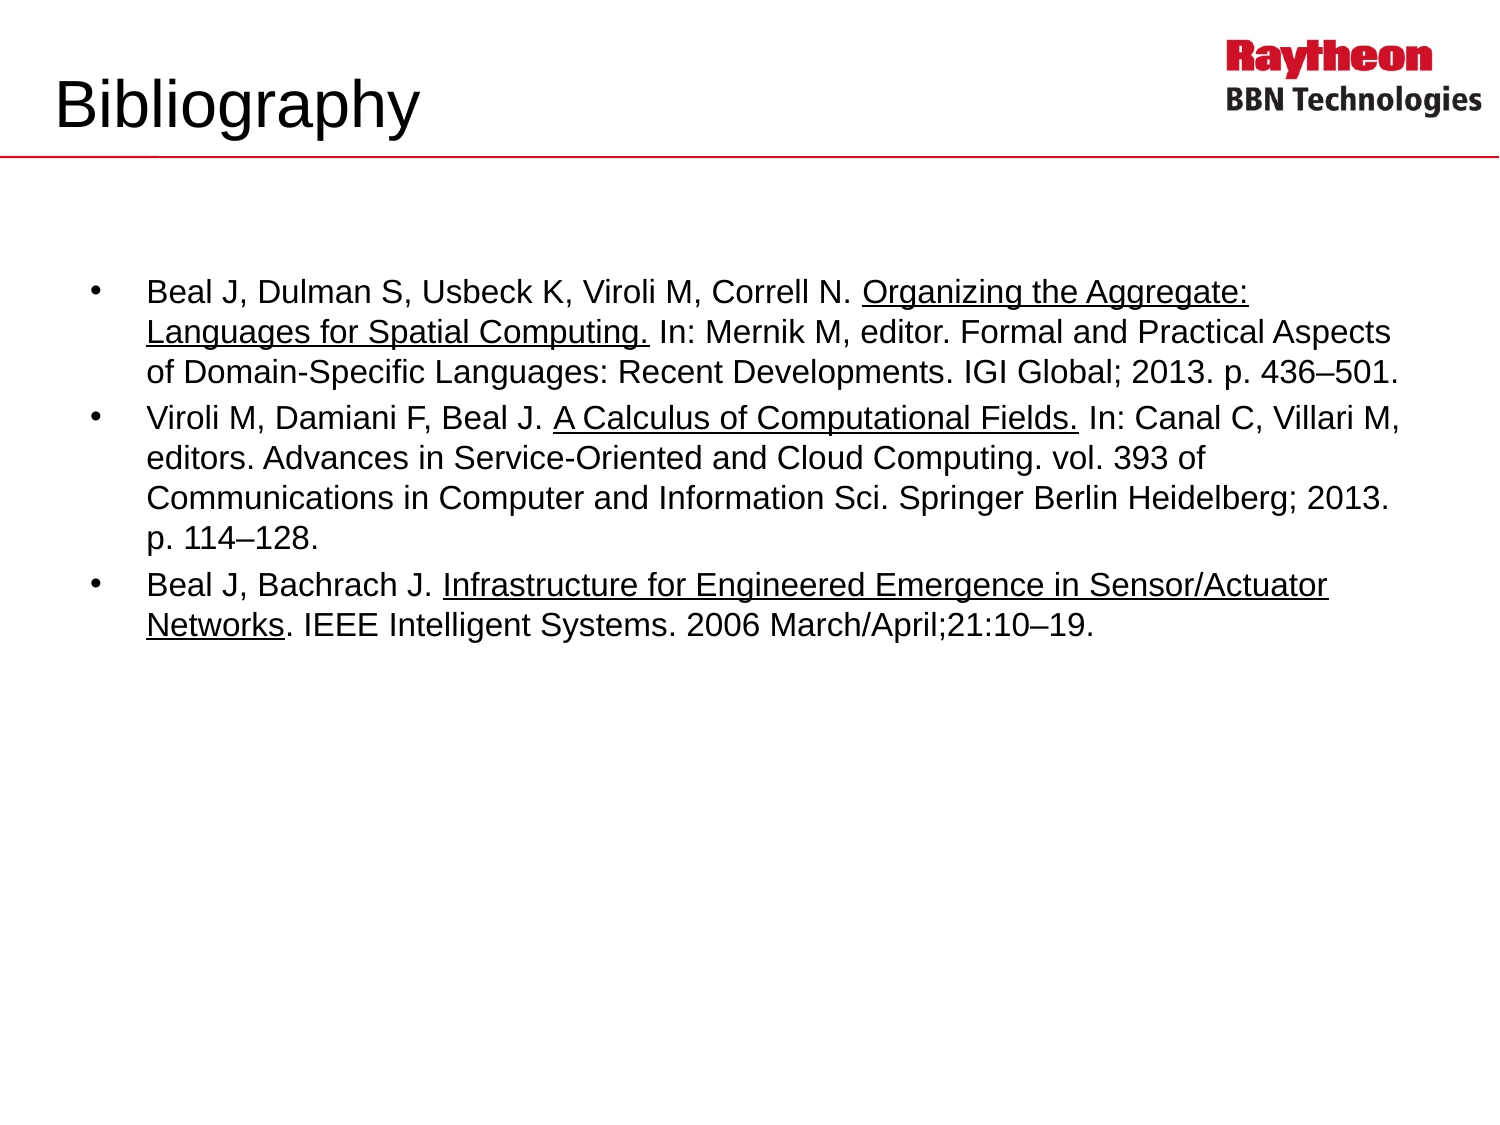

# Bibliography
Beal J, Dulman S, Usbeck K, Viroli M, Correll N. Organizing the Aggregate: Languages for Spatial Computing. In: Mernik M, editor. Formal and Practical Aspects of Domain-Specific Languages: Recent Developments. IGI Global; 2013. p. 436–501.
Viroli M, Damiani F, Beal J. A Calculus of Computational Fields. In: Canal C, Villari M, editors. Advances in Service-Oriented and Cloud Computing. vol. 393 of Communications in Computer and Information Sci. Springer Berlin Heidelberg; 2013. p. 114–128.
Beal J, Bachrach J. Infrastructure for Engineered Emergence in Sensor/Actuator Networks. IEEE Intelligent Systems. 2006 March/April;21:10–19.